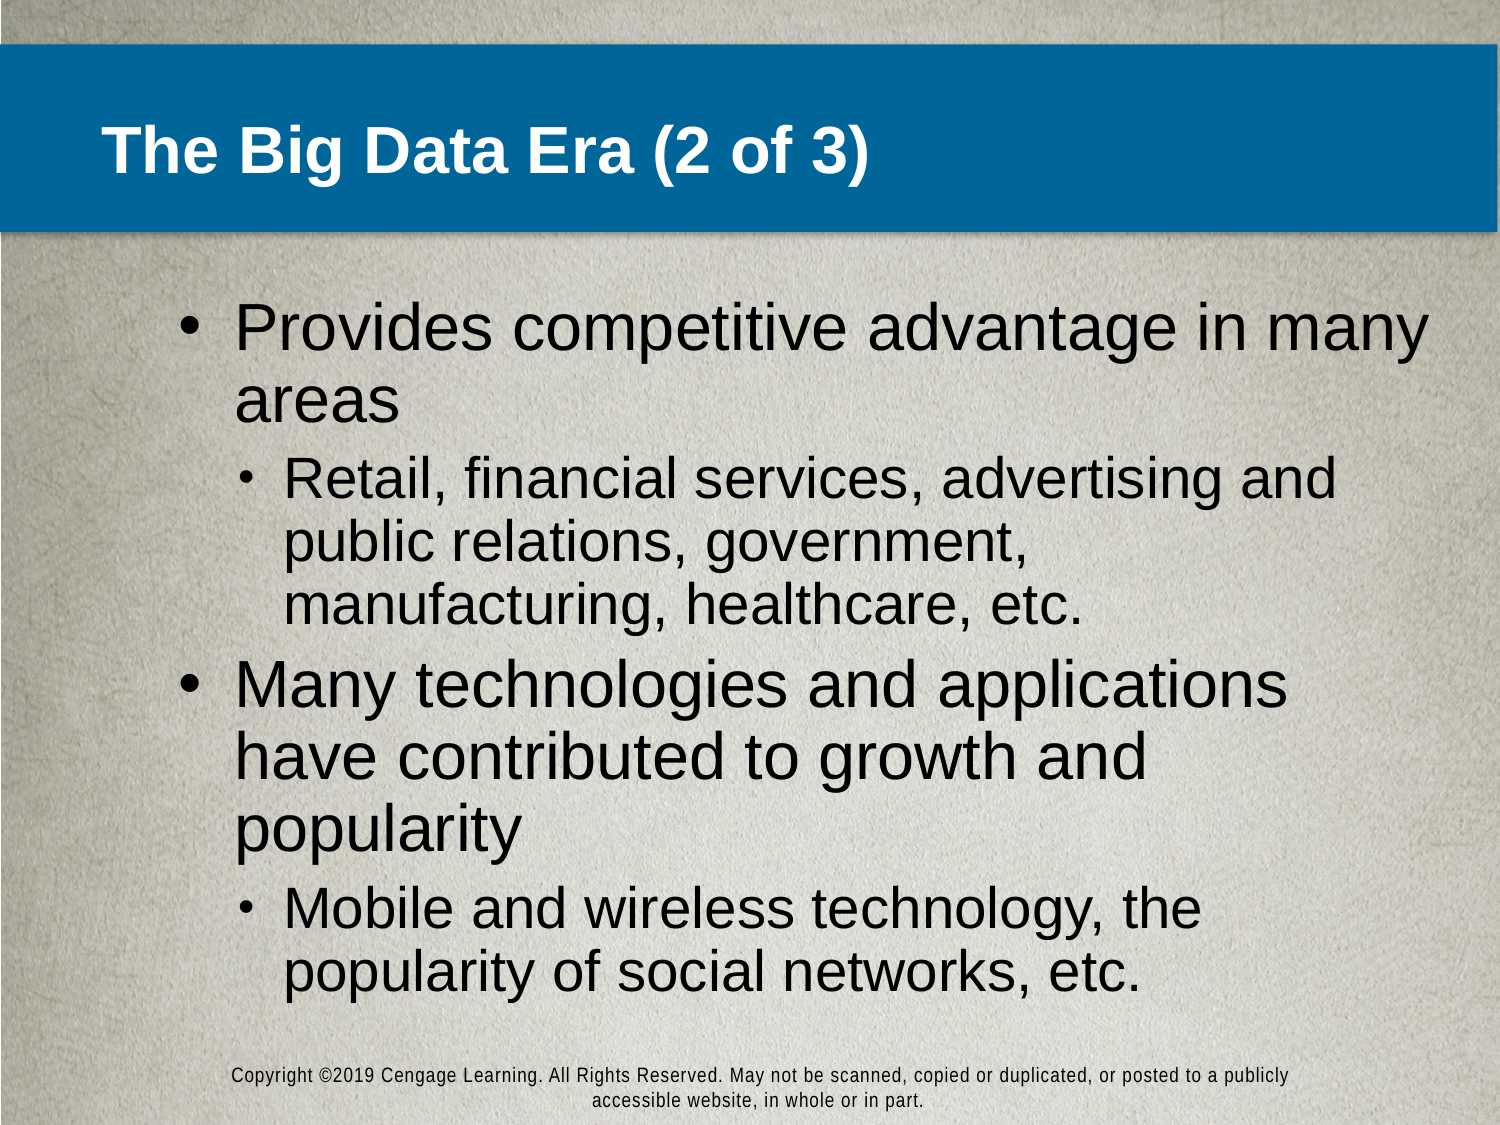

# The Big Data Era (2 of 3)
Provides competitive advantage in many areas
Retail, financial services, advertising and public relations, government, manufacturing, healthcare, etc.
Many technologies and applications have contributed to growth and popularity
Mobile and wireless technology, the popularity of social networks, etc.